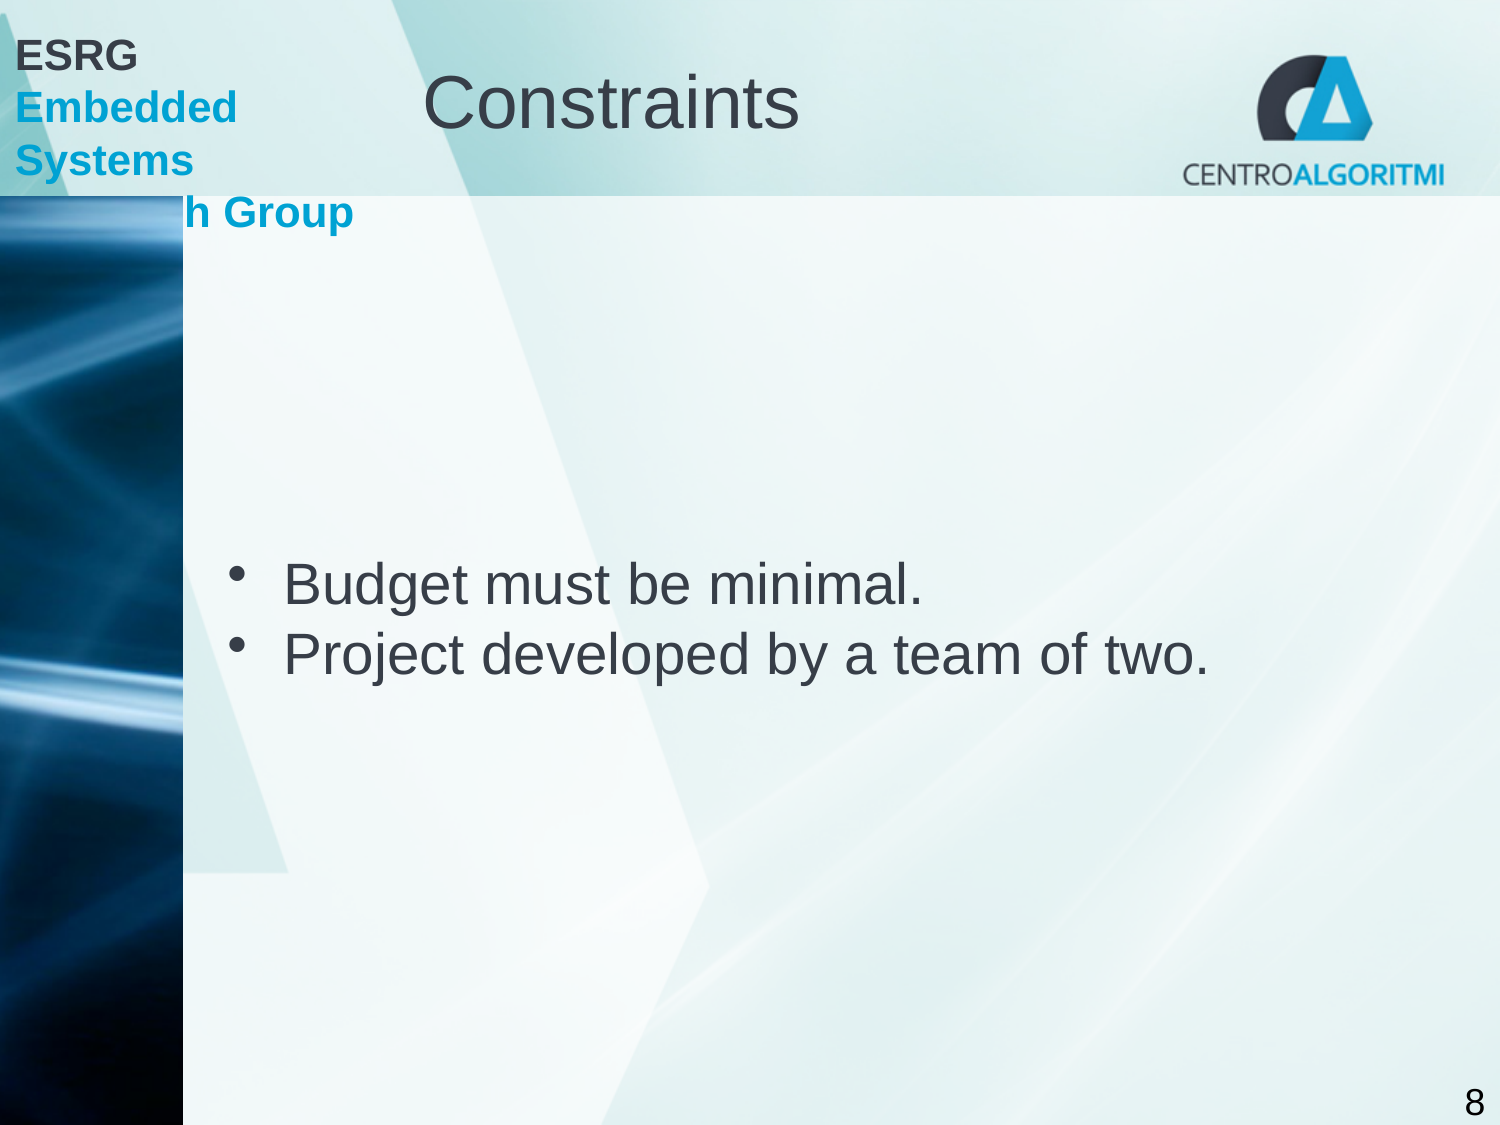

# Constraints
Budget must be minimal.
Project developed by a team of two.
8